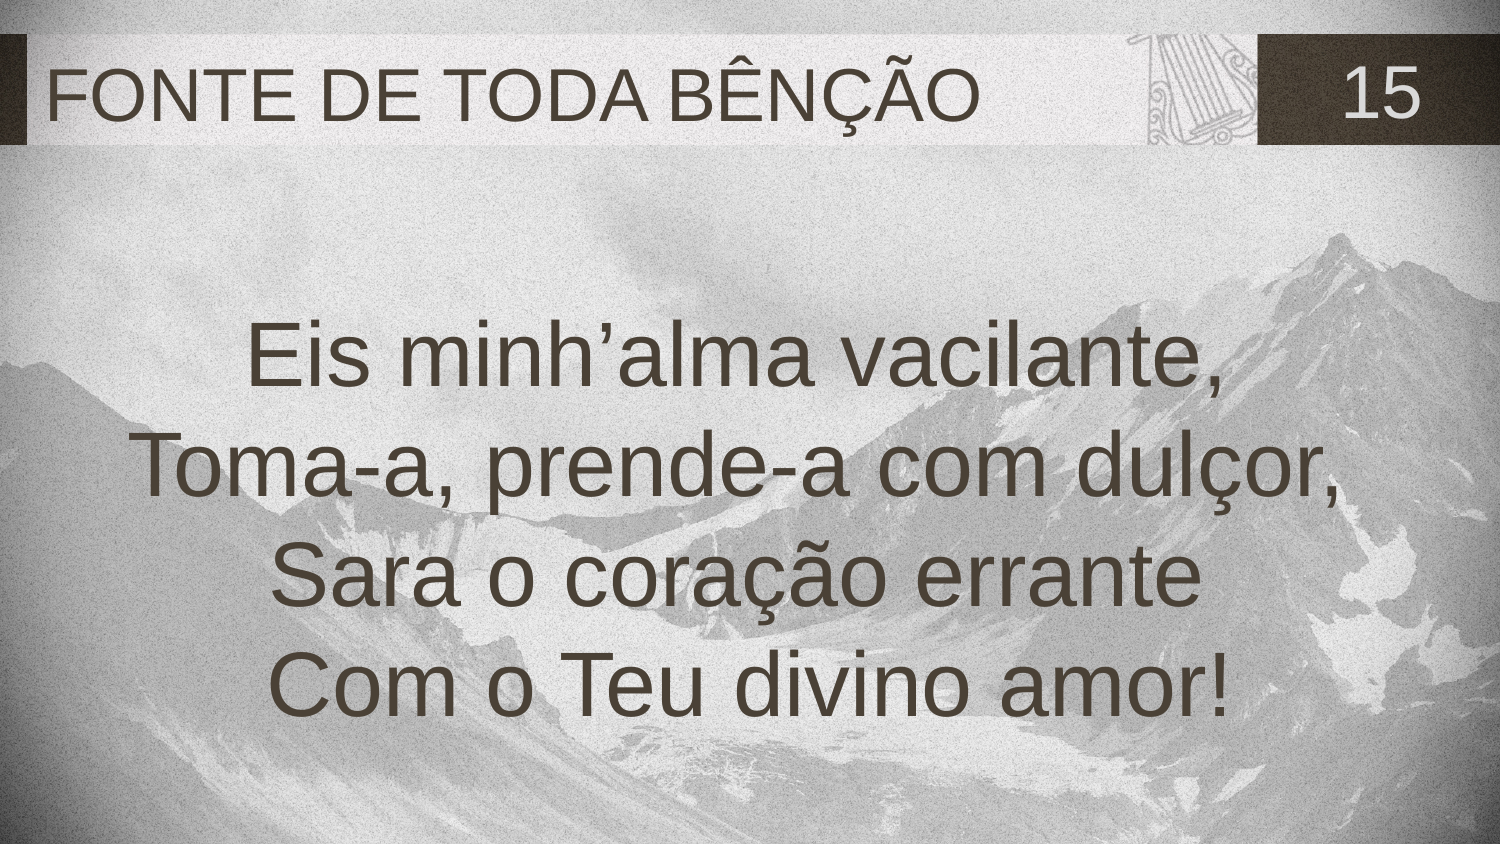

# FONTE DE TODA BÊNÇÃO
15
Eis minh’alma vacilante,
Toma-a, prende-a com dulçor,
Sara o coração errante
Com o Teu divino amor!